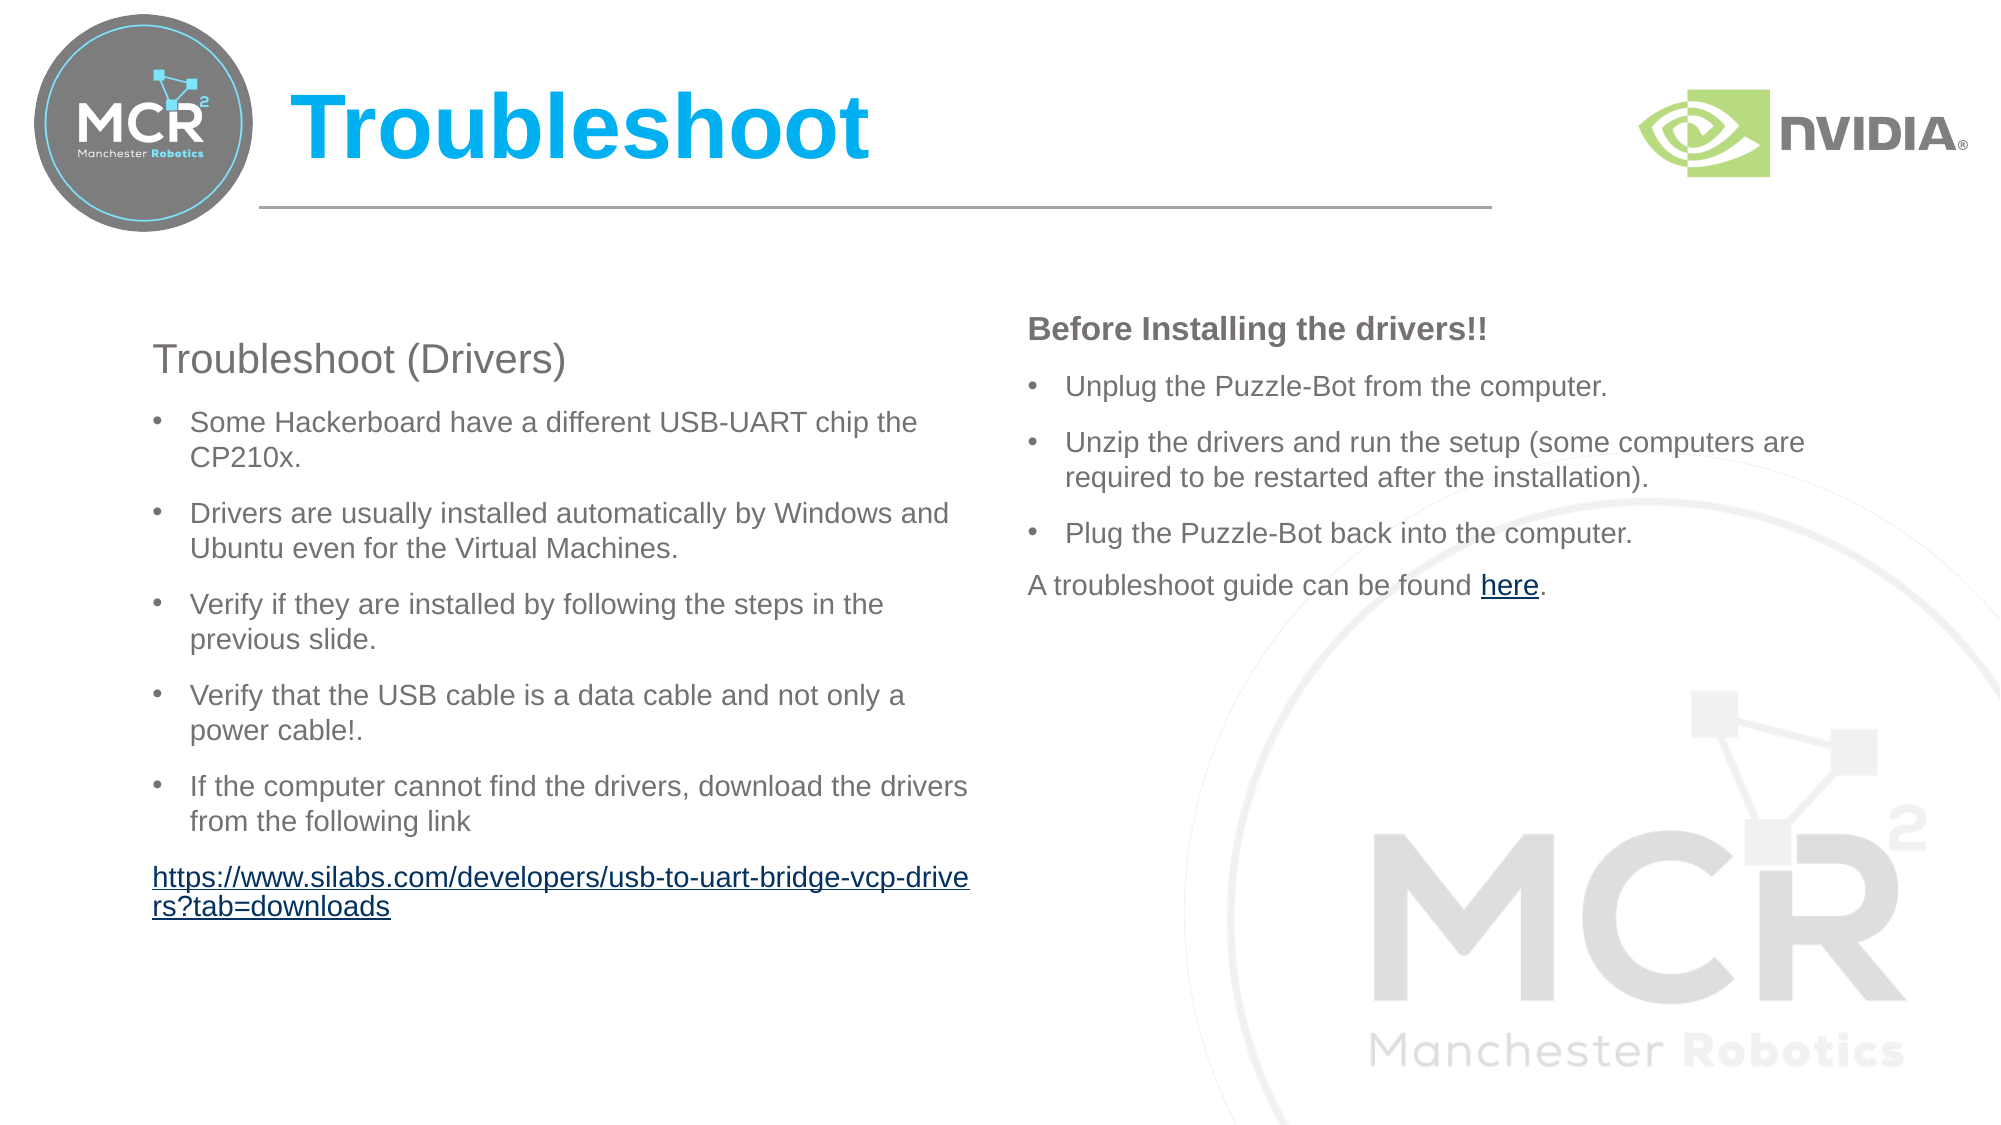

# Troubleshoot
Troubleshoot (Drivers)
Some Hackerboard have a different USB-UART chip the CP210x.
Drivers are usually installed automatically by Windows and Ubuntu even for the Virtual Machines.
Verify if they are installed by following the steps in the previous slide.
Verify that the USB cable is a data cable and not only a power cable!.
If the computer cannot find the drivers, download the drivers from the following link
https://www.silabs.com/developers/usb-to-uart-bridge-vcp-drivers?tab=downloads

Before Installing the drivers!!
Unplug the Puzzle-Bot from the computer.
Unzip the drivers and run the setup (some computers are required to be restarted after the installation).
Plug the Puzzle-Bot back into the computer.
A troubleshoot guide can be found here.